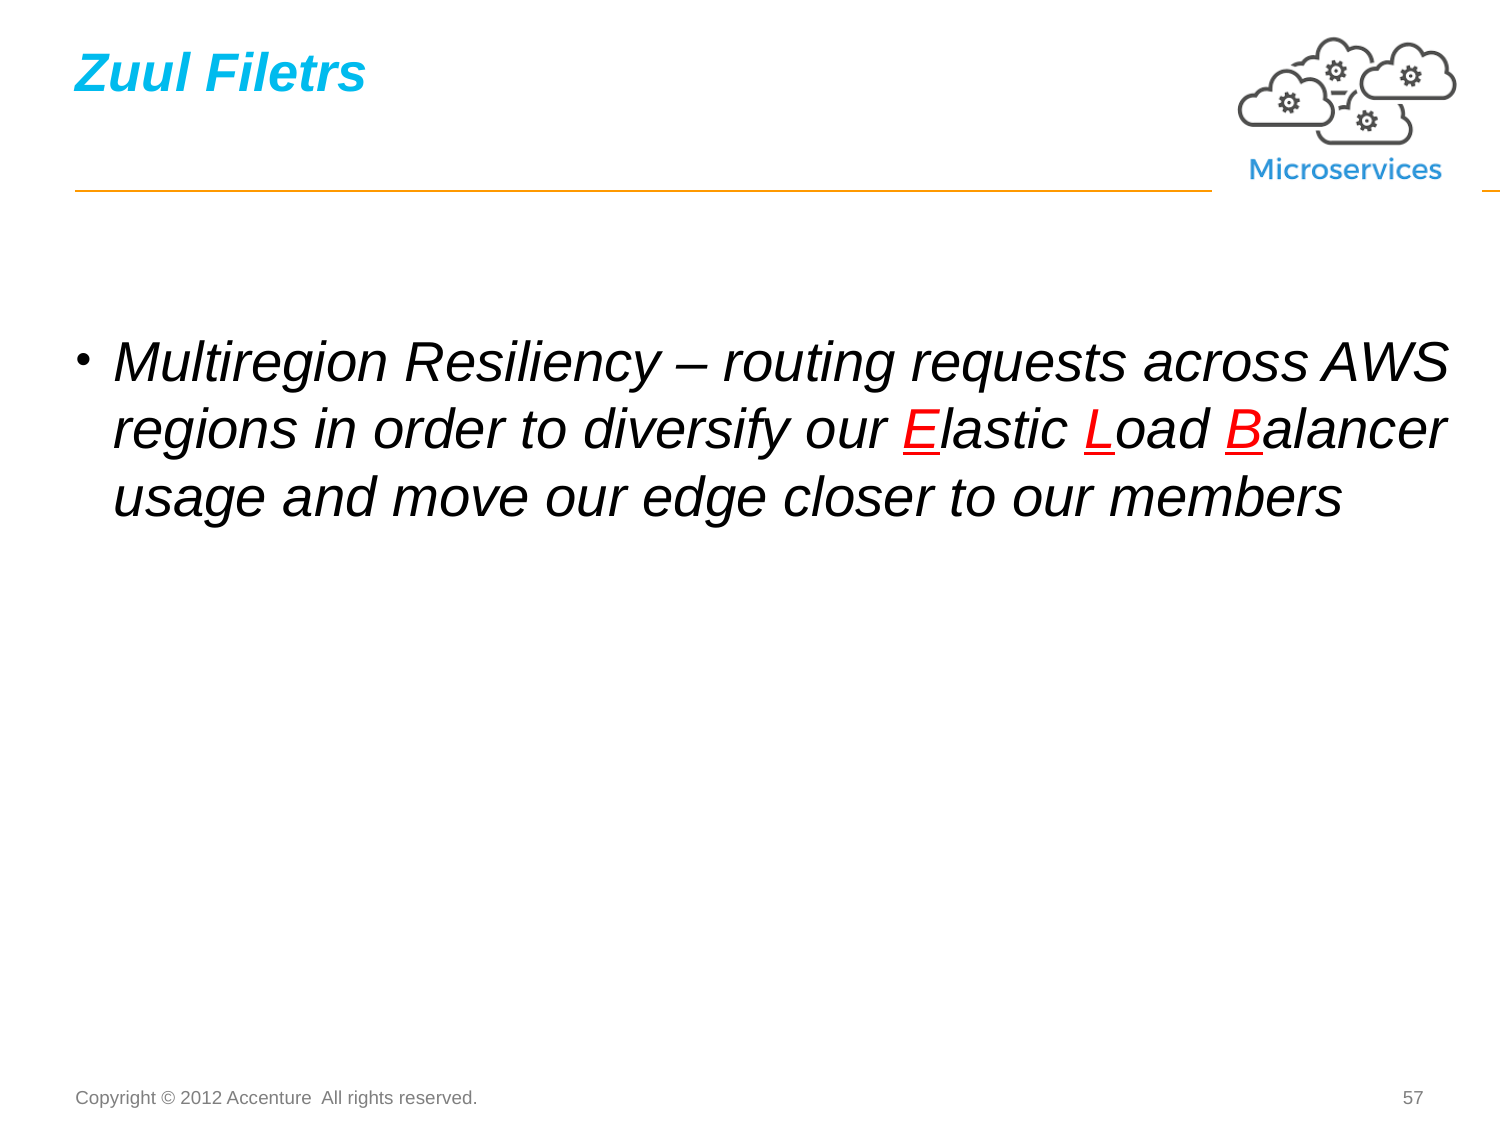

# Zuul Filetrs
Multiregion Resiliency – routing requests across AWS regions in order to diversify our Elastic Load Balancer usage and move our edge closer to our members